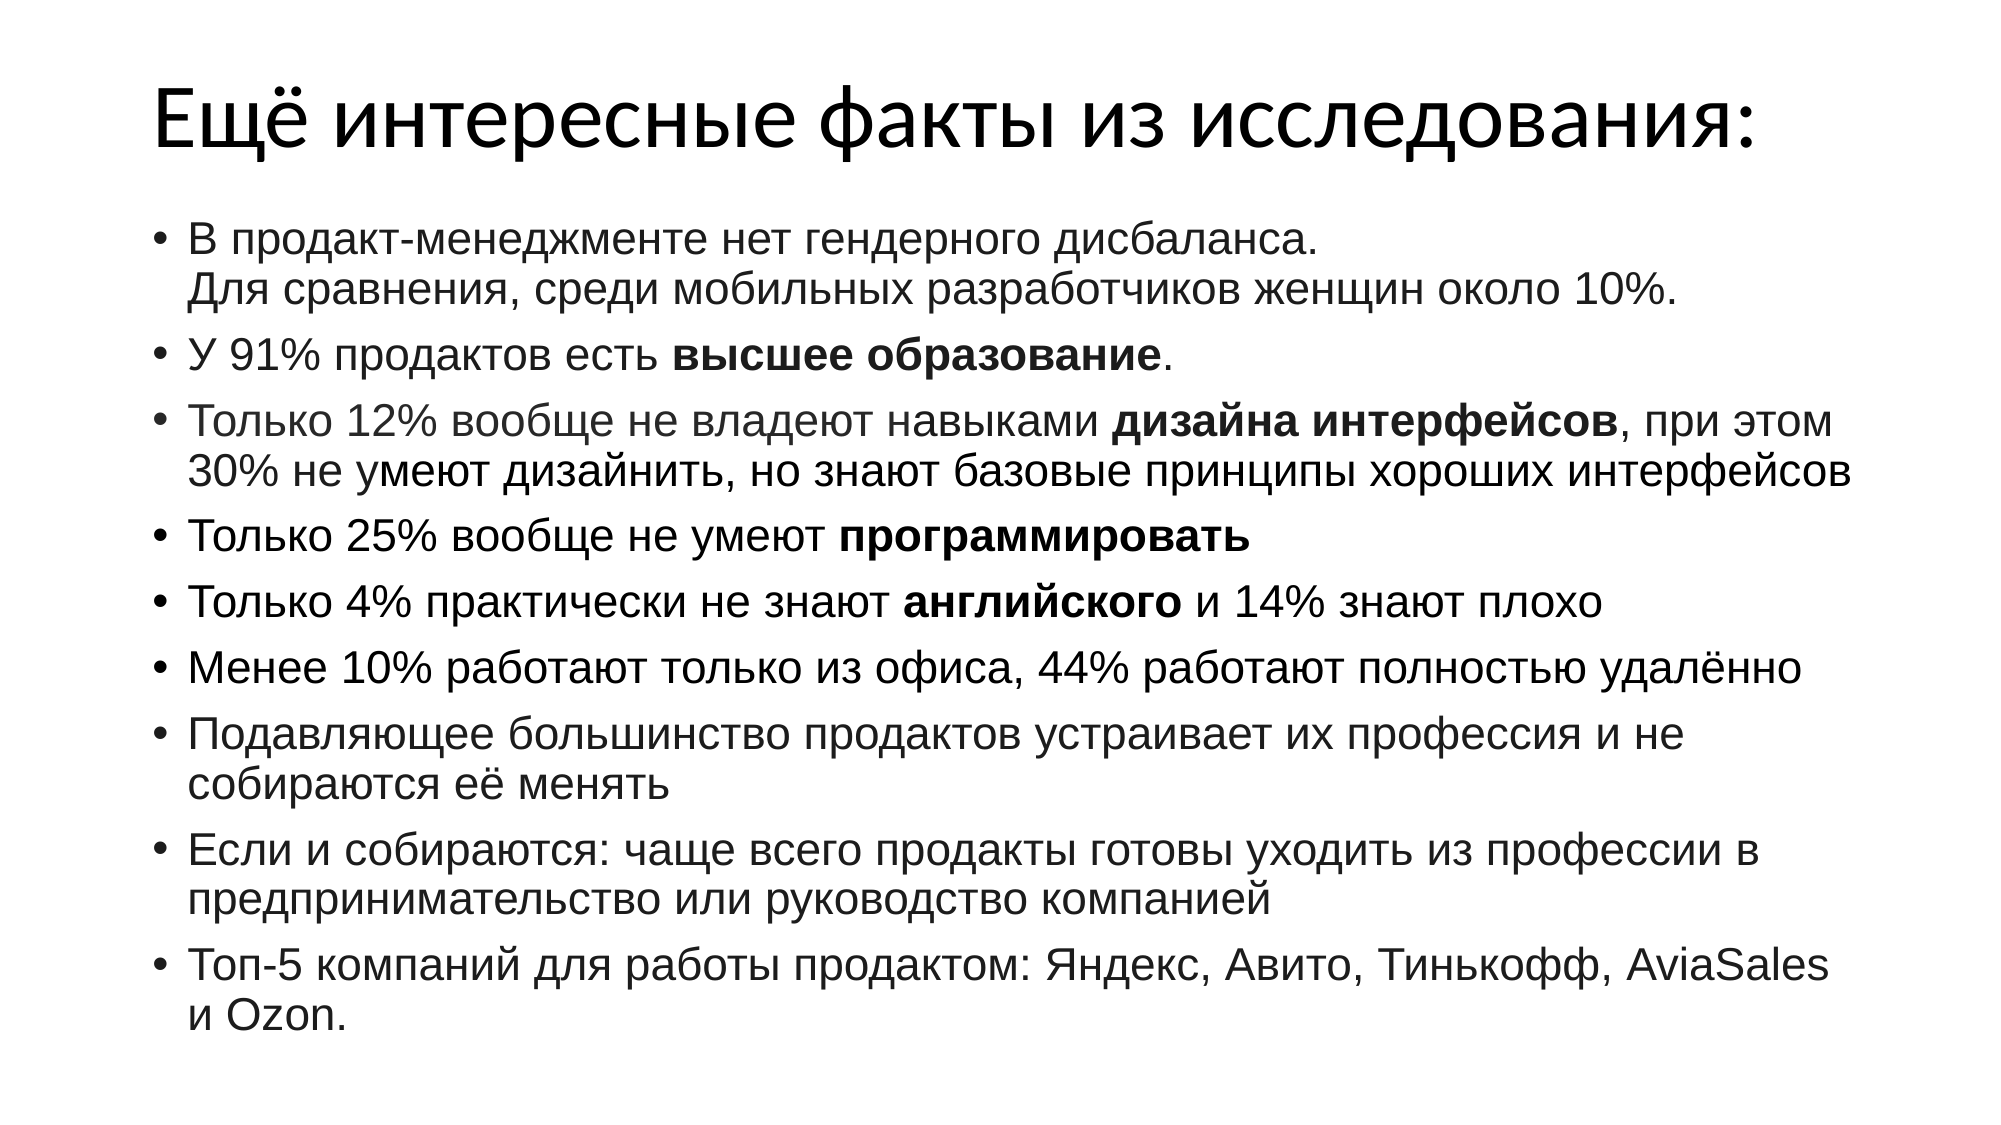

# Ещё интересные факты из исследования:
В продакт-менеджменте нет гендерного дисбаланса.
Для сравнения, среди мобильных разработчиков женщин около 10%.
У 91% продактов есть высшее образование.
Только 12% вообще не владеют навыками дизайна интерфейсов, при этом 30% не умеют дизайнить, но знают базовые принципы хороших интерфейсов
Только 25% вообще не умеют программировать
Только 4% практически не знают английского и 14% знают плохо
Менее 10% работают только из офиса, 44% работают полностью удалённо
Подавляющее большинство продактов устраивает их профессия и не собираются её менять
Если и собираются: чаще всего продакты готовы уходить из профессии в предпринимательство или руководство компанией
Топ-5 компаний для работы продактом: Яндекс, Авито, Тинькофф, AviaSales и Ozon.